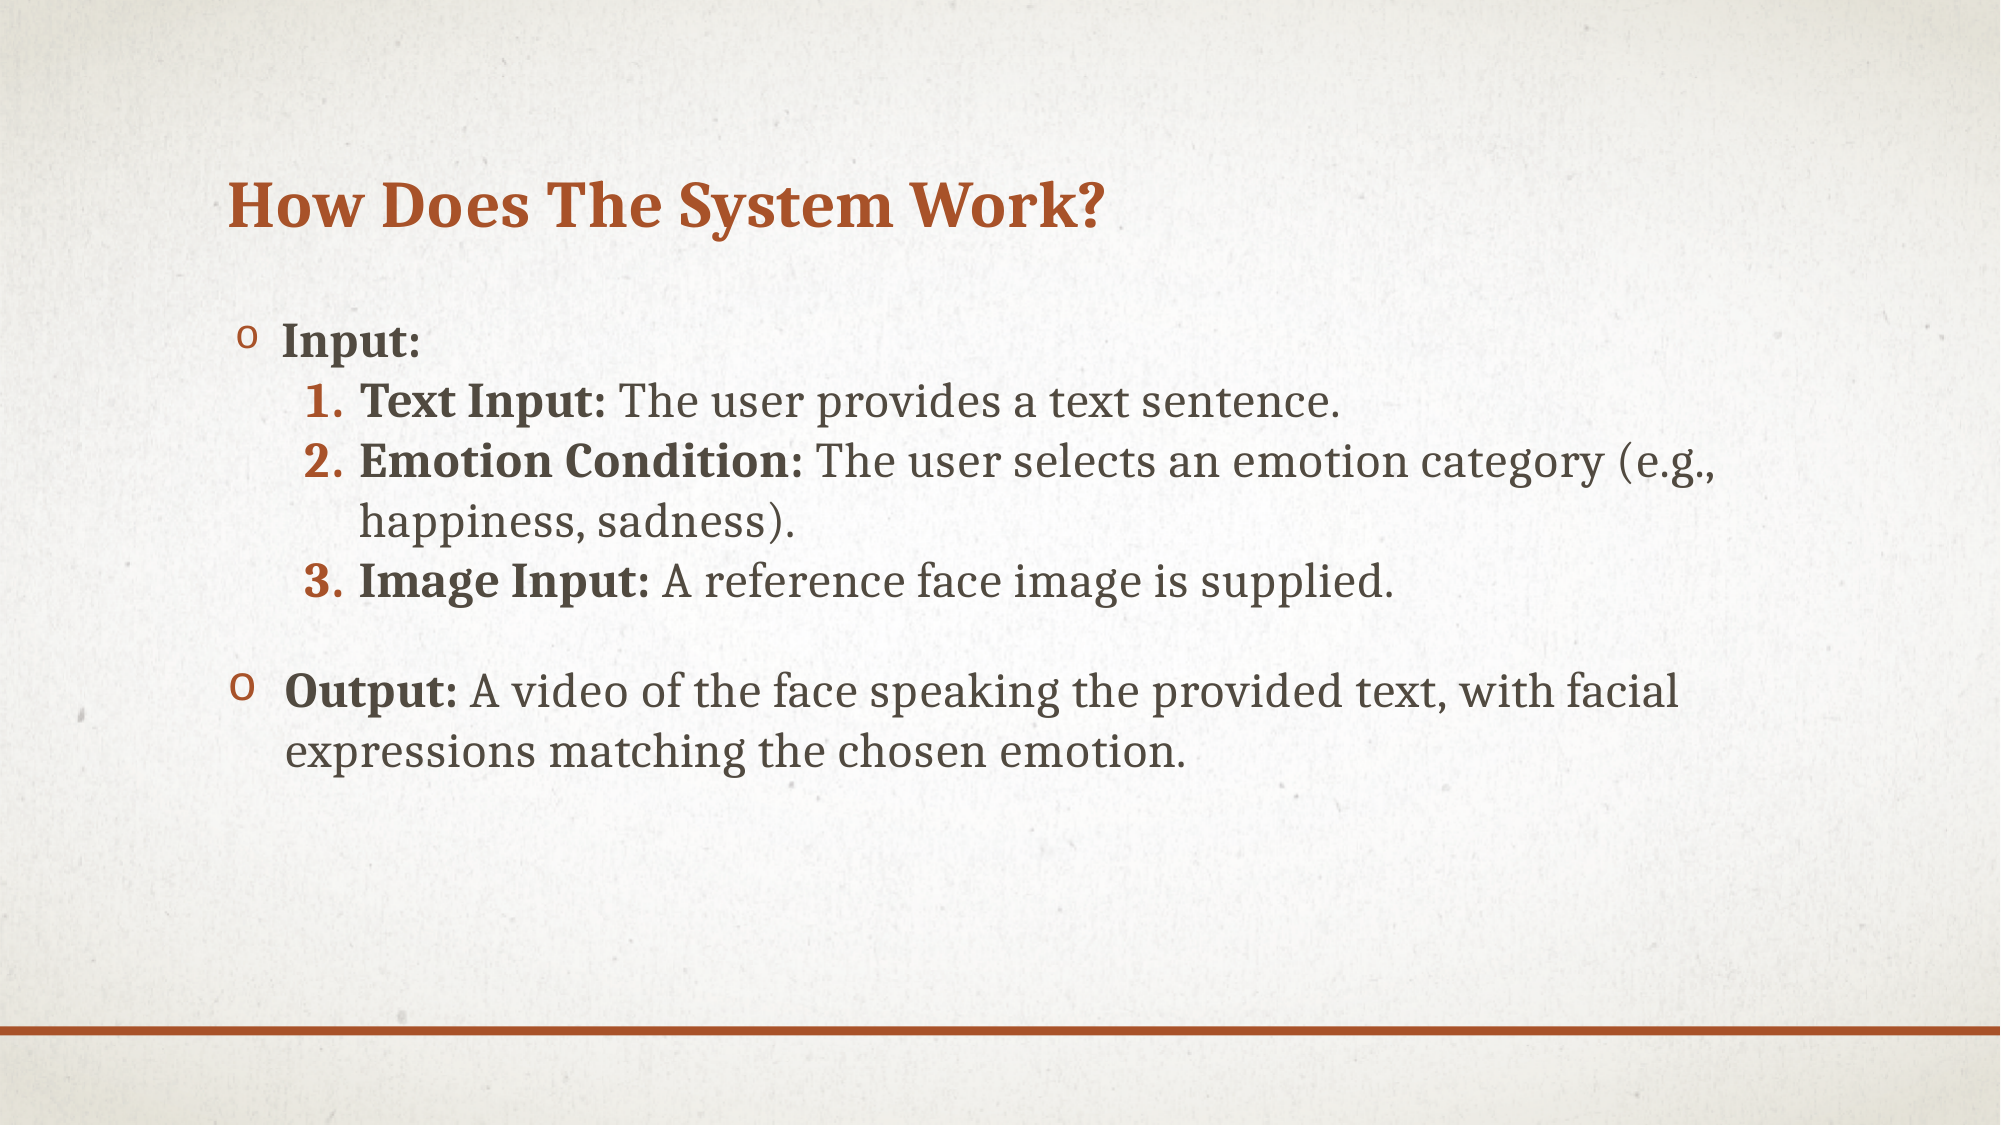

# How Does The System Work?
 Input:
Text Input: The user provides a text sentence.
Emotion Condition: The user selects an emotion category (e.g., happiness, sadness).
Image Input: A reference face image is supplied.

Output: A video of the face speaking the provided text, with facial expressions matching the chosen emotion.